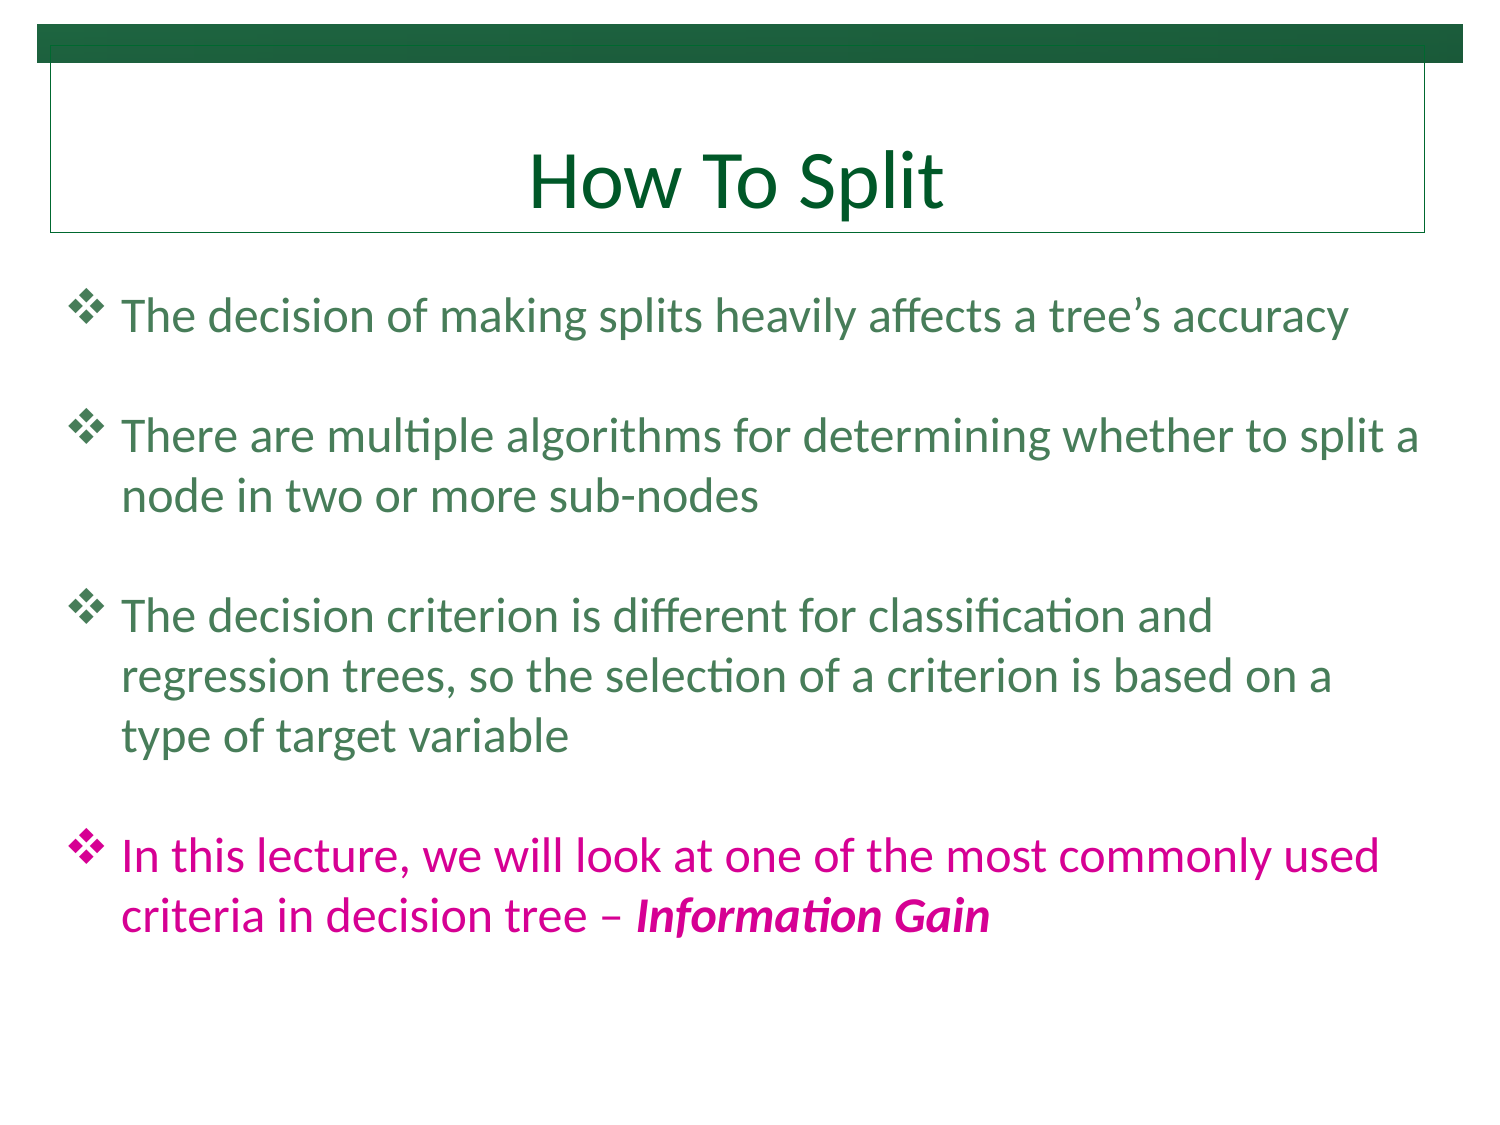

# How To Split
The decision of making splits heavily affects a tree’s accuracy

There are multiple algorithms for determining whether to split a node in two or more sub-nodes

The decision criterion is different for classification and regression trees, so the selection of a criterion is based on a type of target variable

In this lecture, we will look at one of the most commonly used criteria in decision tree – Information Gain